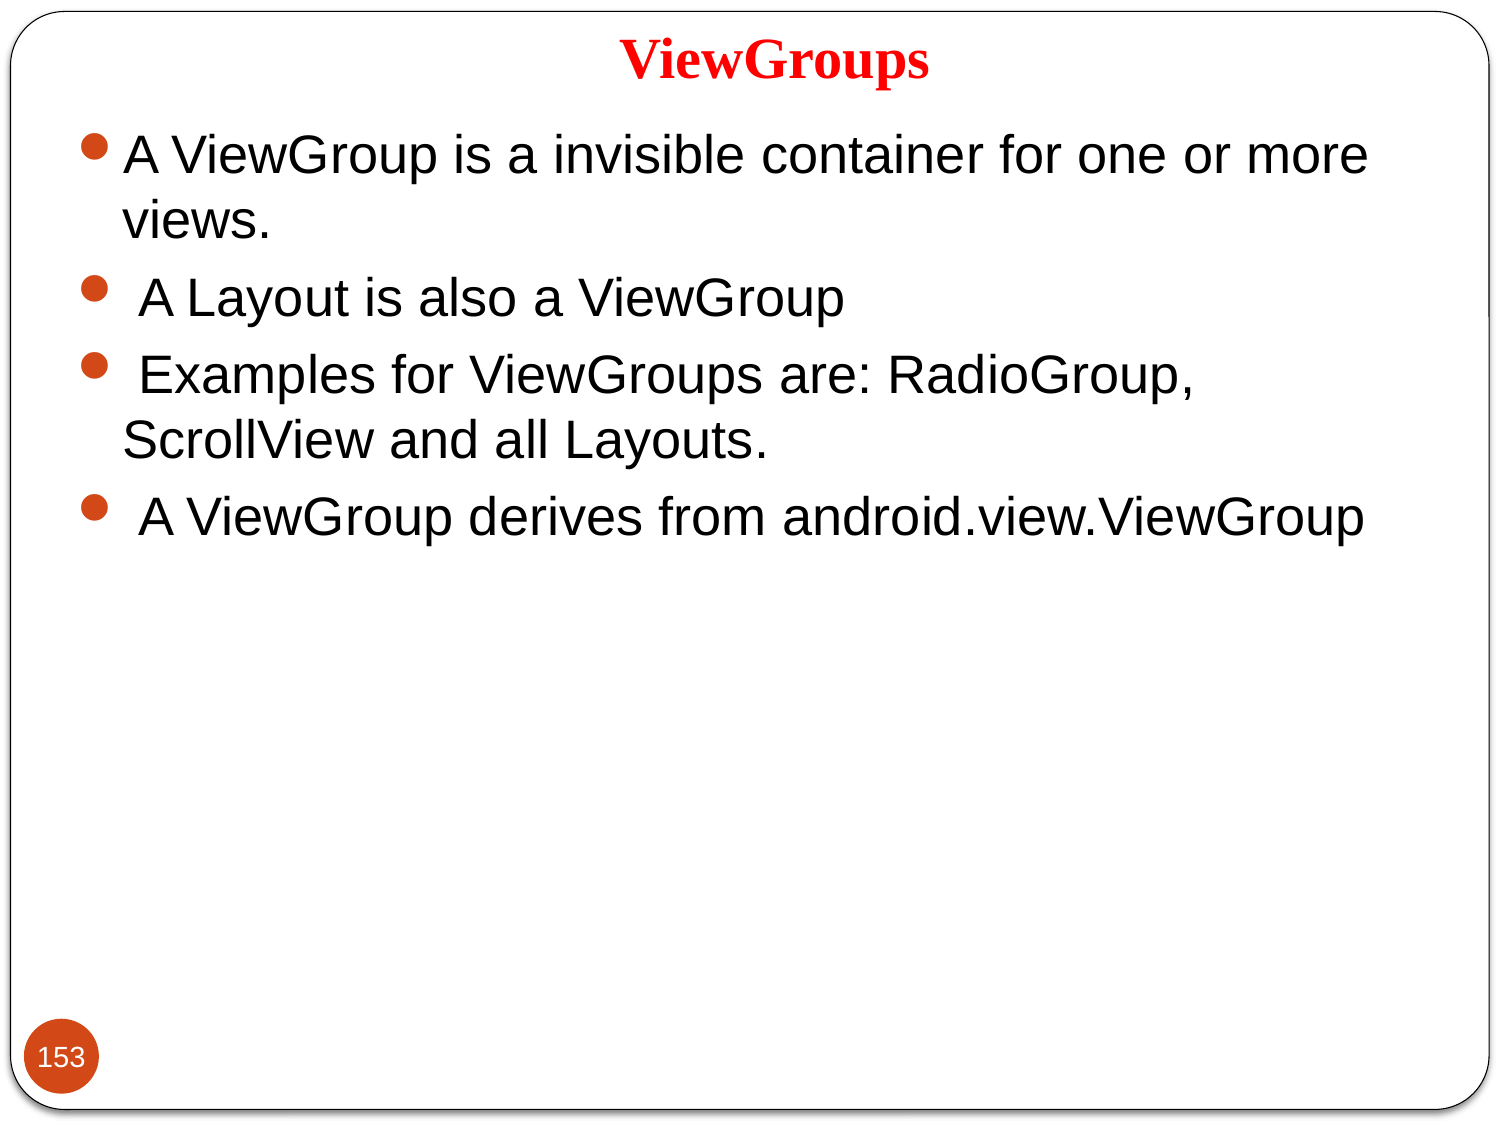

# ViewGroups
A ViewGroup is a invisible container for one or more views.
 A Layout is also a ViewGroup
 Examples for ViewGroups are: RadioGroup, ScrollView and all Layouts.
 A ViewGroup derives from android.view.ViewGroup
153